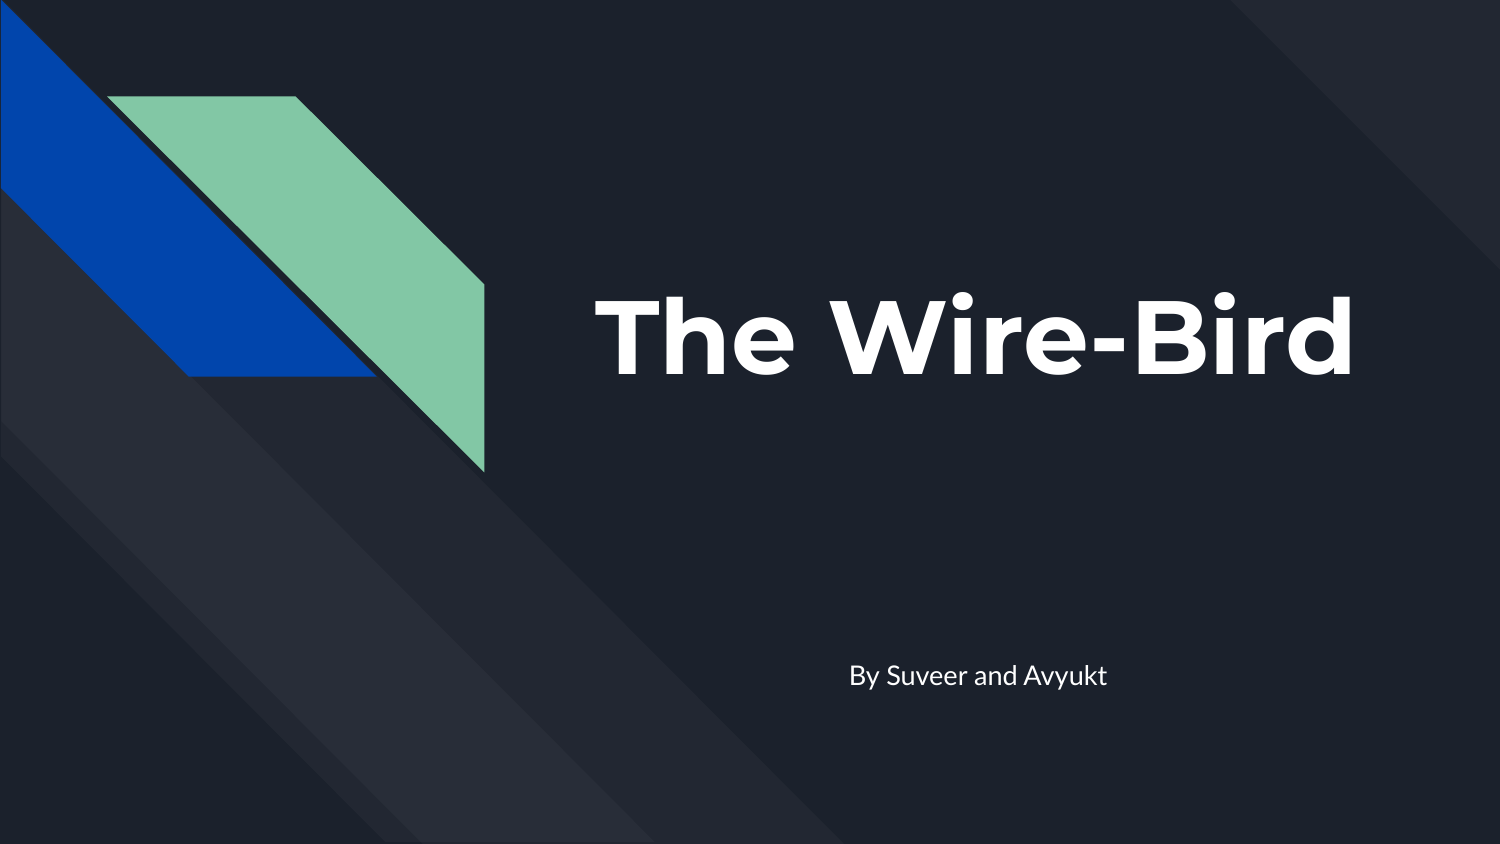

# The Wire-Bird
By Suveer and Avyukt